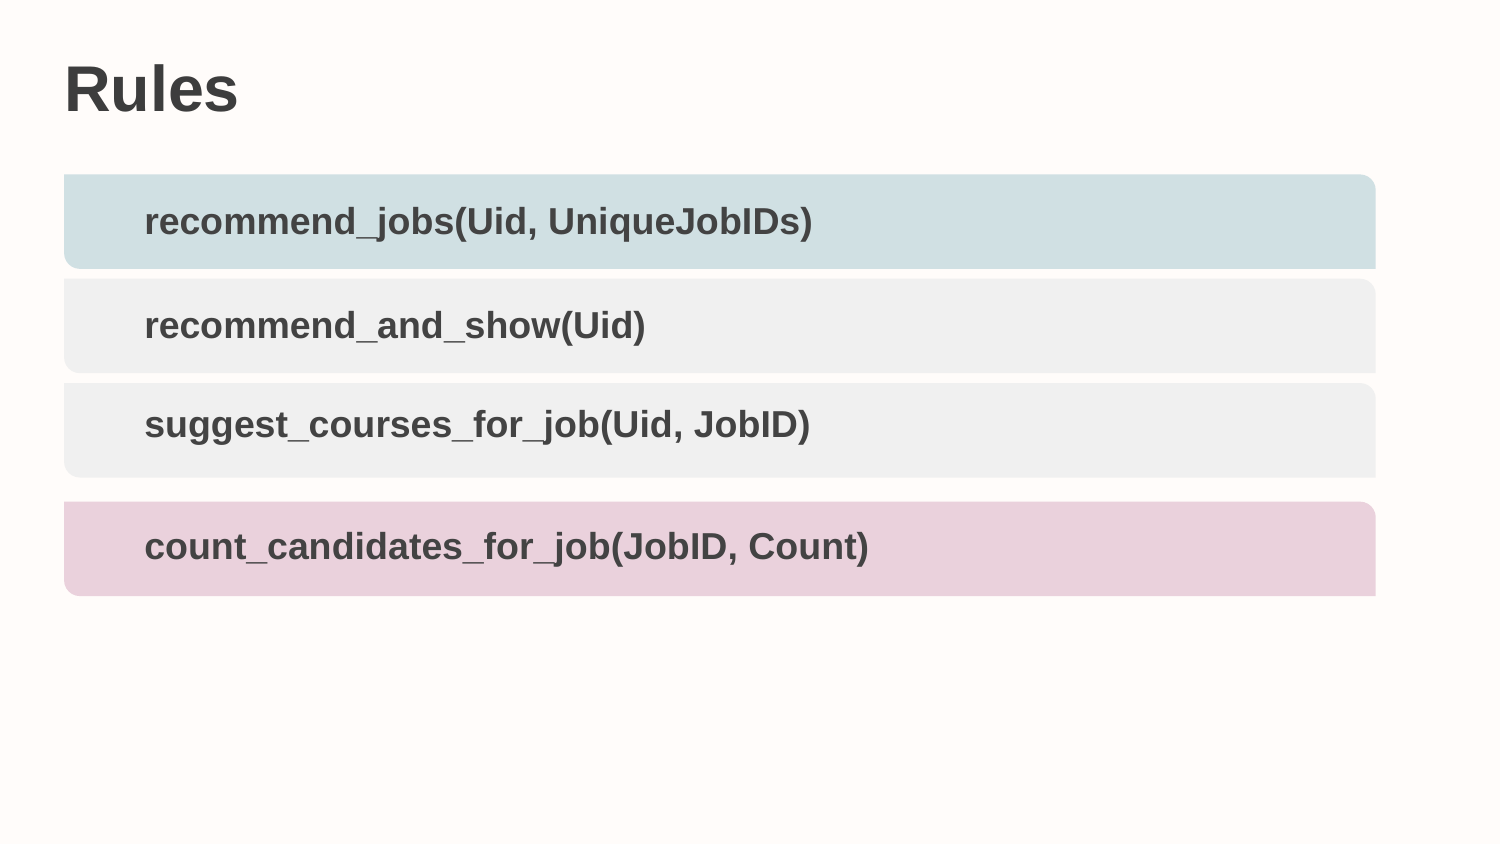

# Rules

recommend_jobs(Uid, UniqueJobIDs)

recommend_and_show(Uid)

suggest_courses_for_job(Uid, JobID)

count_candidates_for_job(JobID, Count)